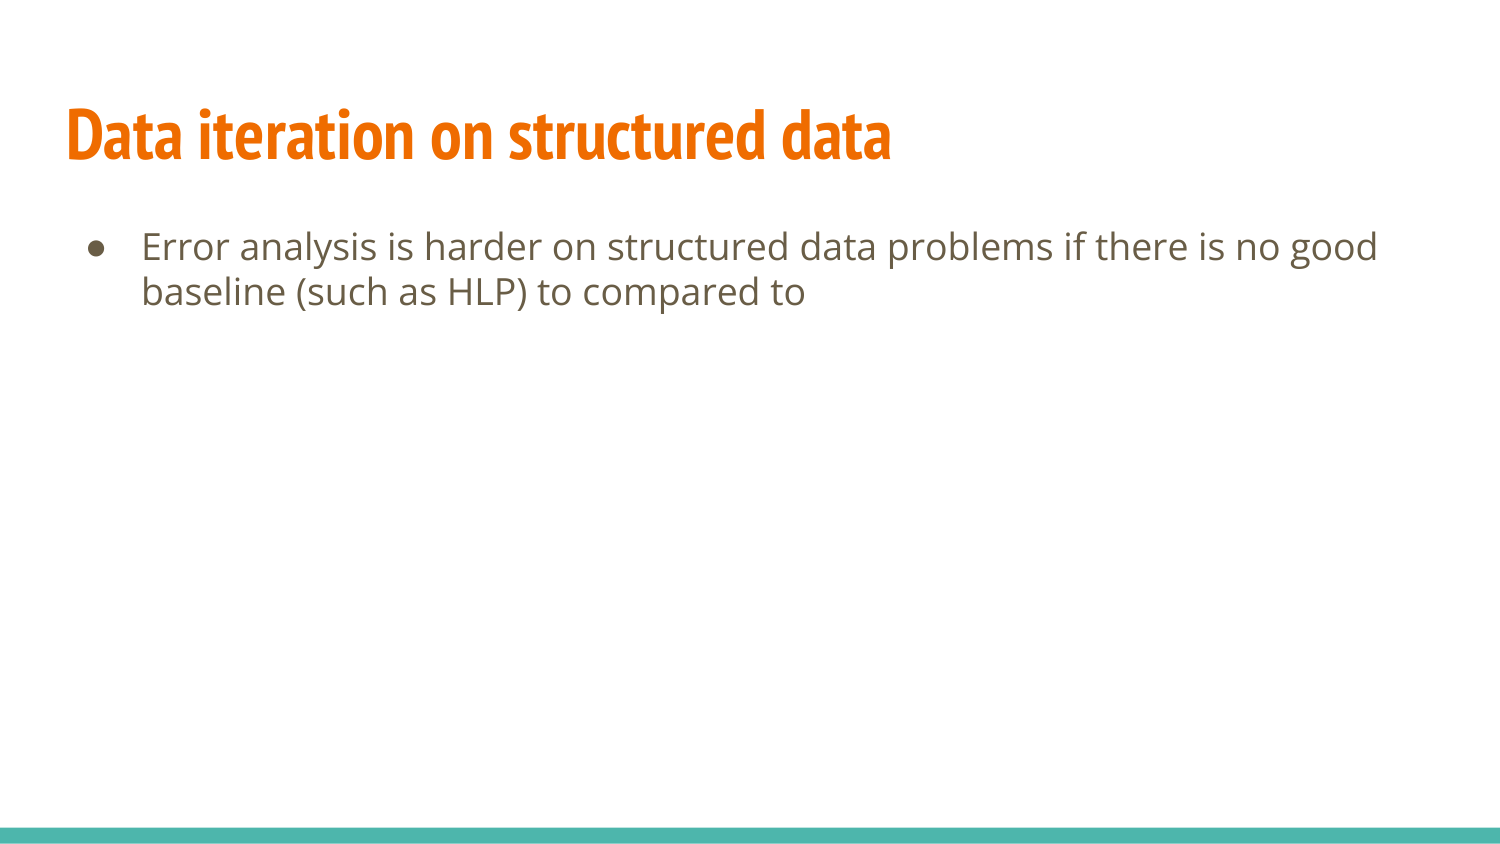

# Data iteration on structured data
Error analysis is harder on structured data problems if there is no good baseline (such as HLP) to compared to